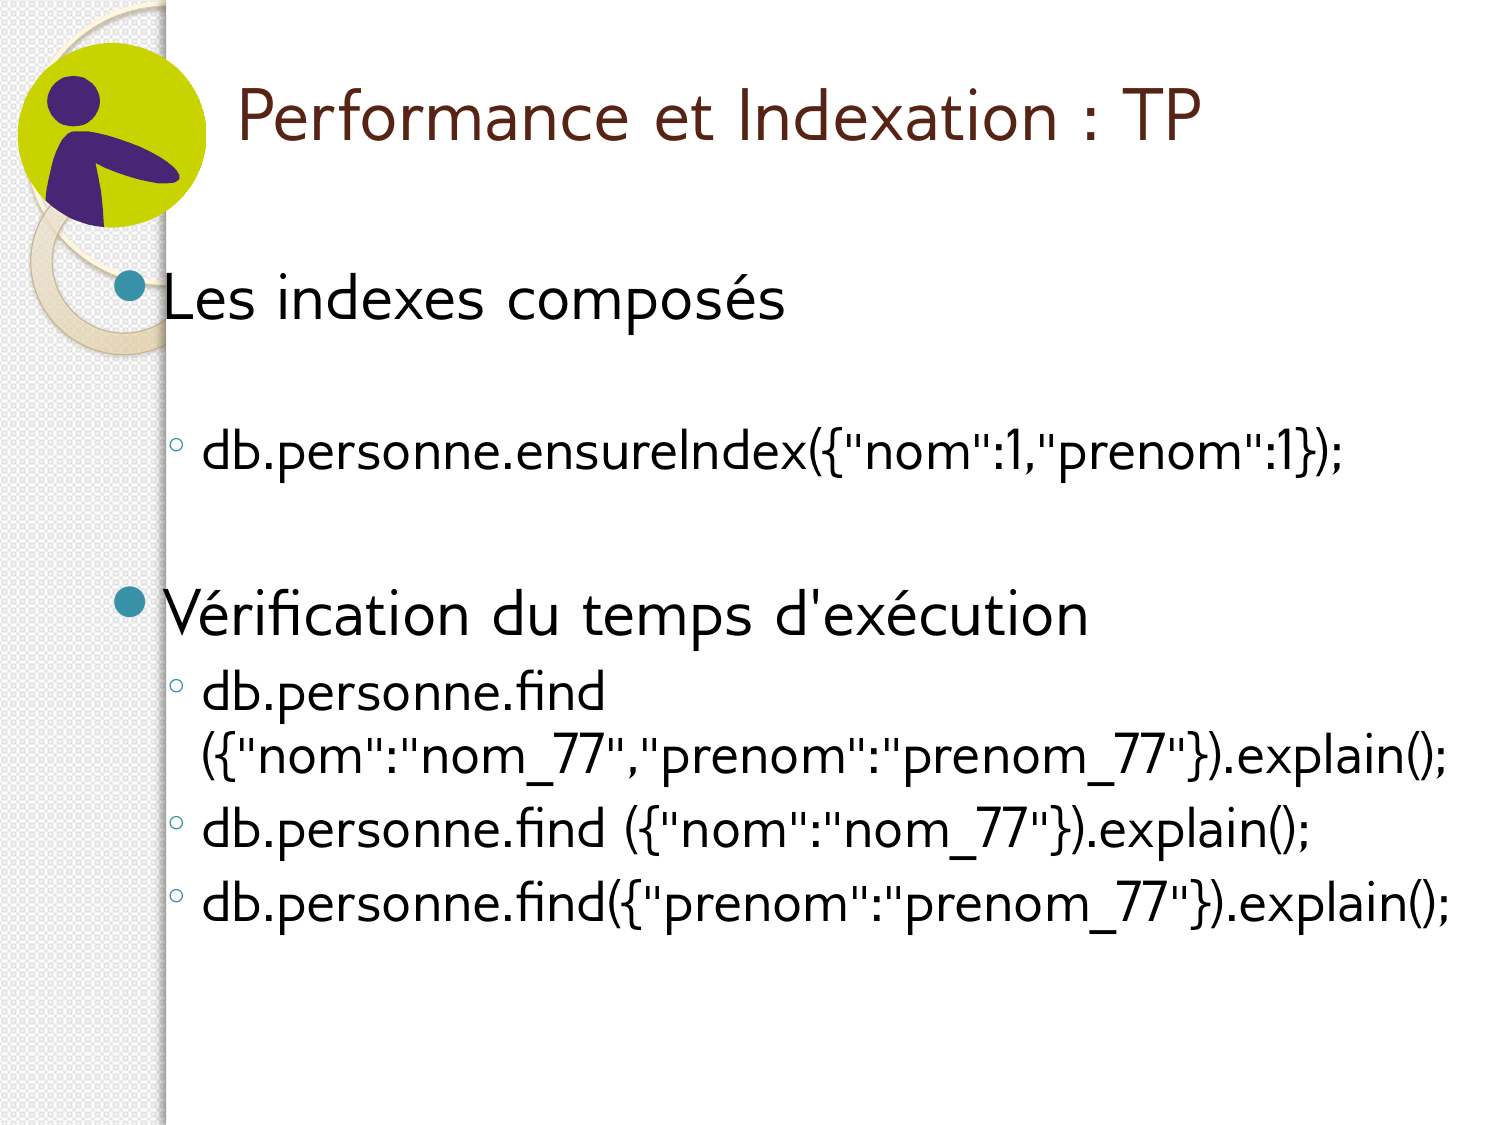

# Performance et Indexation : TP

Les indexes composés

db.personne.ensureIndex({"nom":1,"prenom":1});

Vérification du temps d'exécution
db.personne.find ({"nom":"nom_77","prenom":"prenom_77"}).explain();
db.personne.find ({"nom":"nom_77"}).explain();
db.personne.find({"prenom":"prenom_77"}).explain();